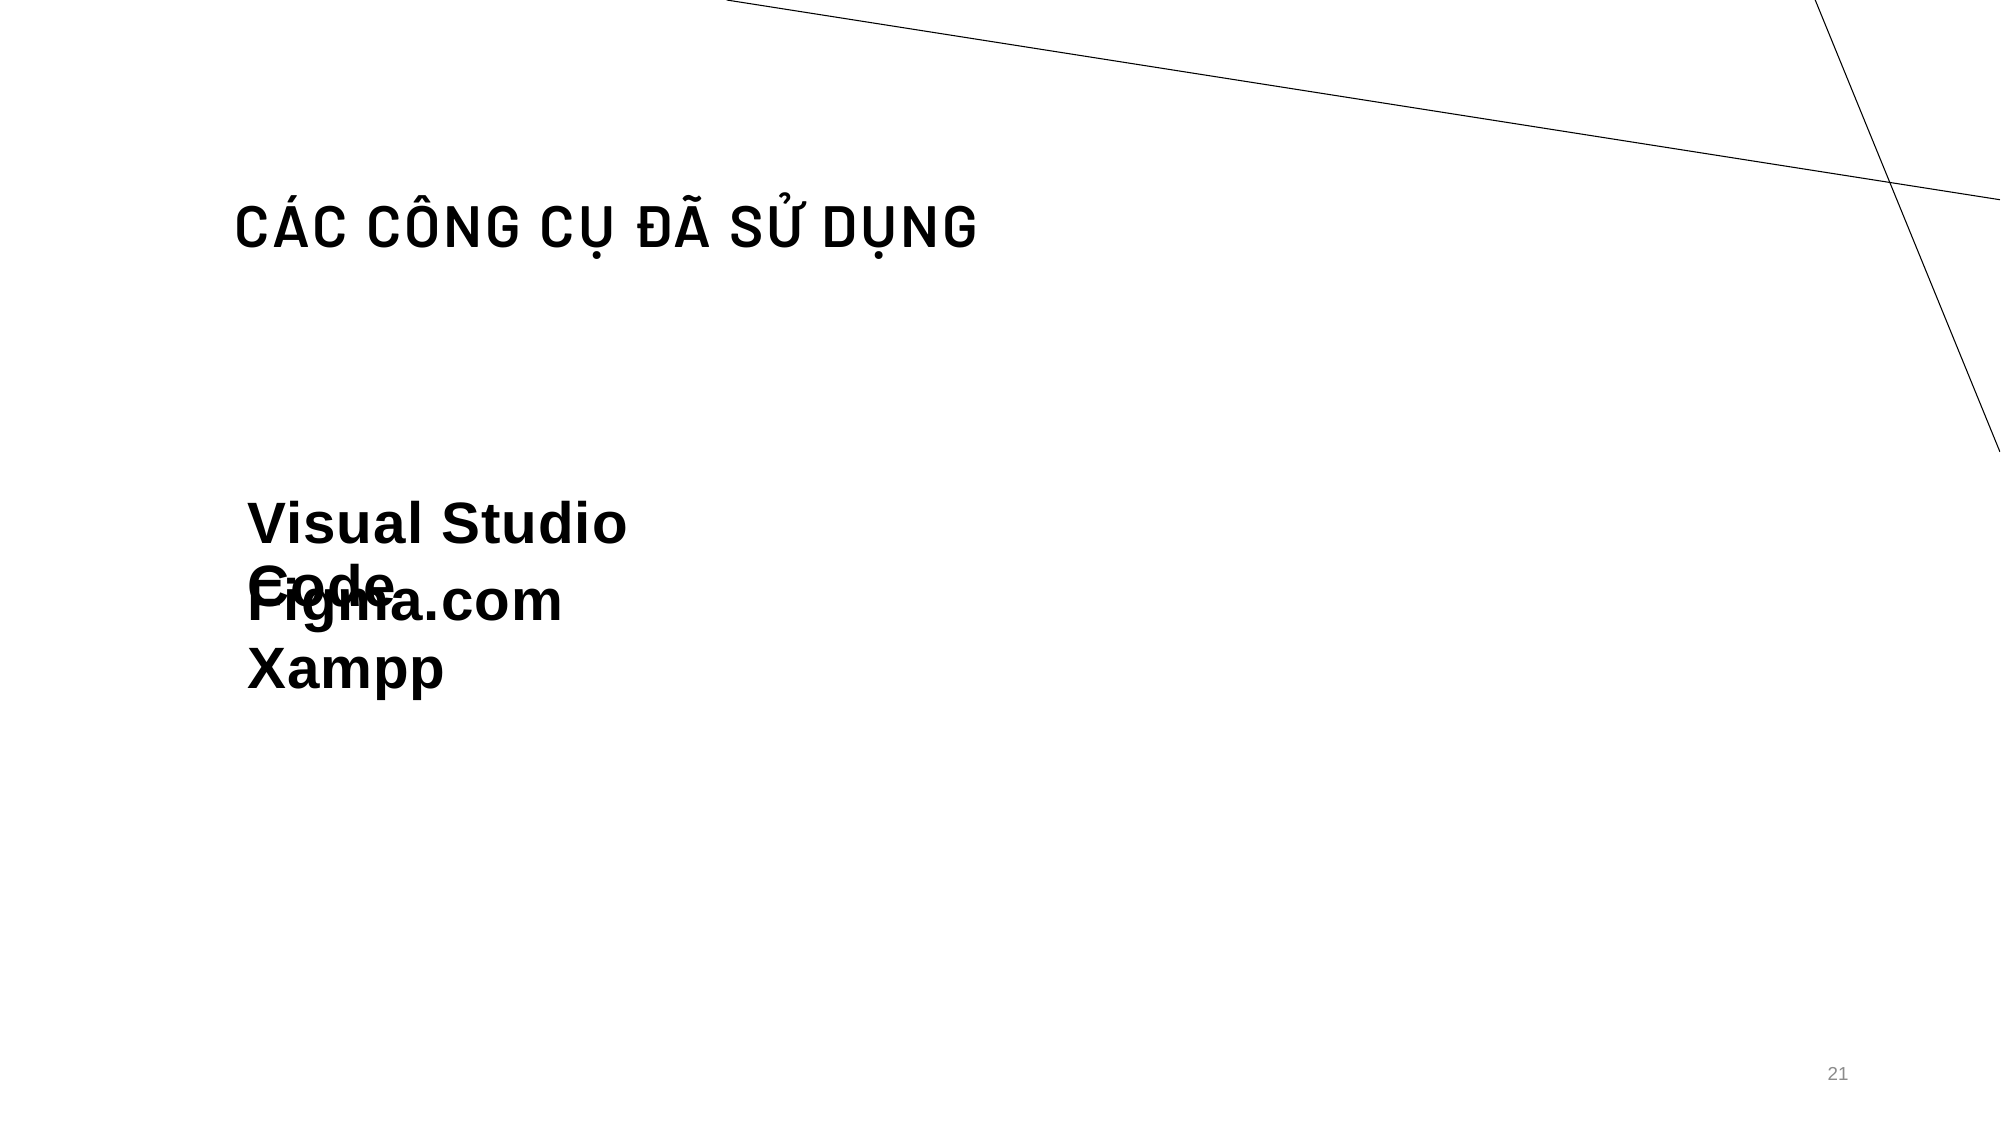

# Các công cụ đã sử dụng
Visual Studio Code
Figma.com
Xampp
21